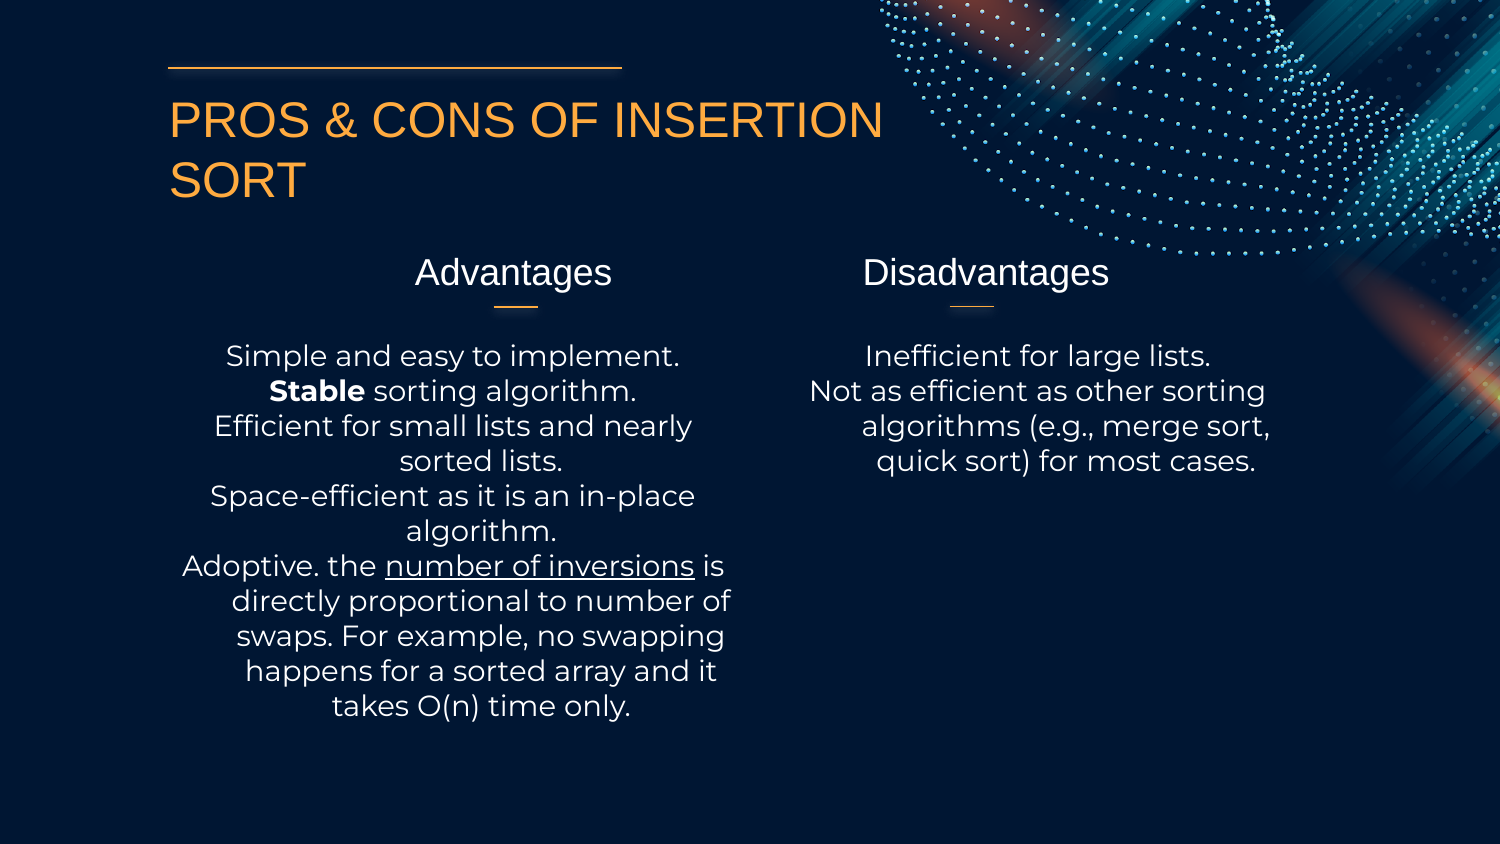

PROS & CONS OF INSERTION SORT
# Advantages
Disadvantages
Simple and easy to implement.
Stable sorting algorithm.
Efficient for small lists and nearly sorted lists.
Space-efficient as it is an in-place algorithm.
Adoptive. the number of inversions is directly proportional to number of swaps. For example, no swapping happens for a sorted array and it takes O(n) time only.
Inefficient for large lists.
Not as efficient as other sorting algorithms (e.g., merge sort, quick sort) for most cases.